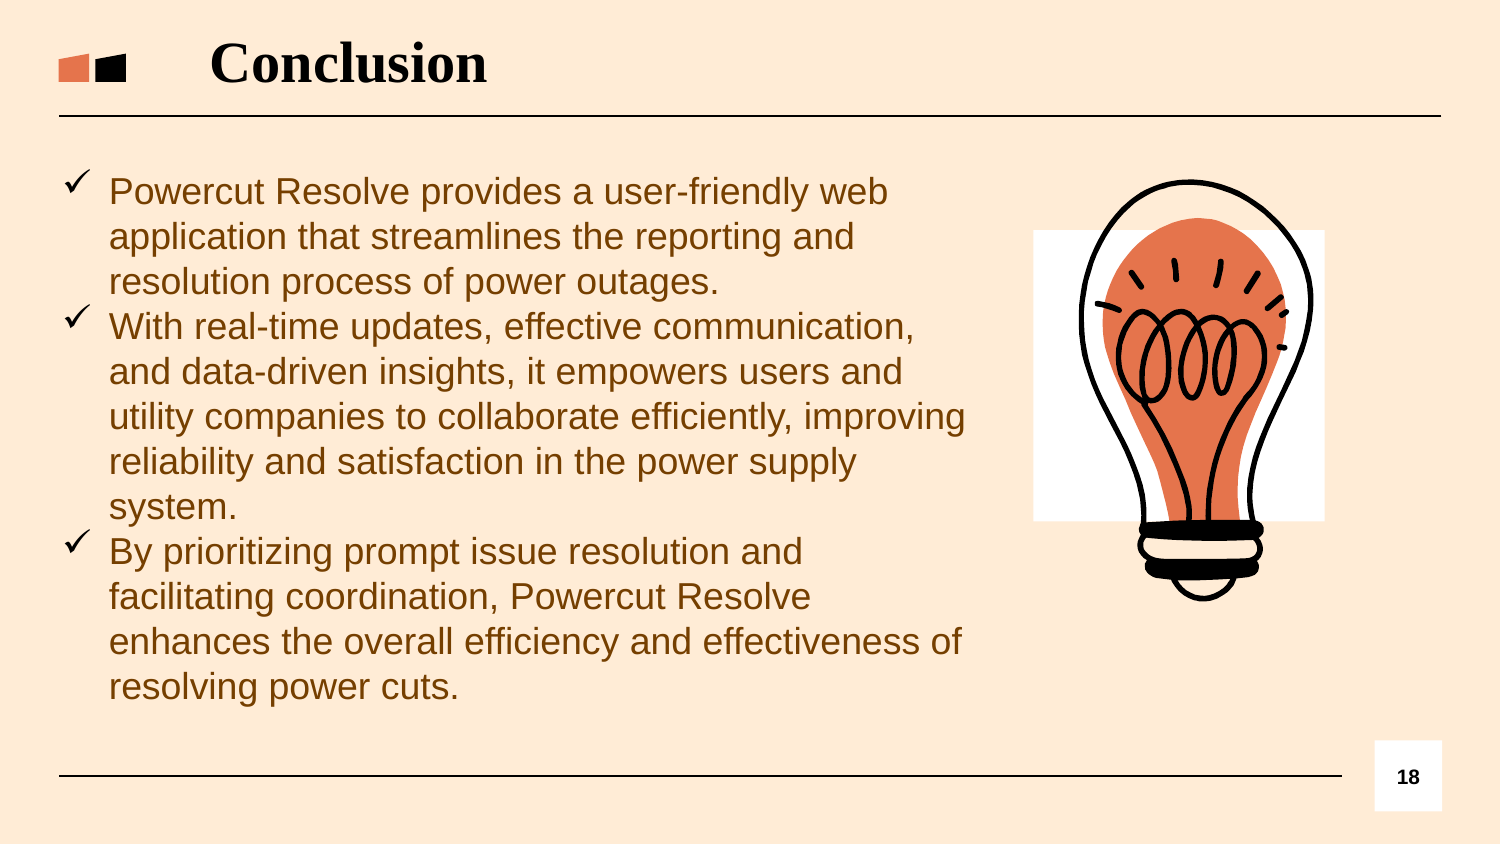

Conclusion

Powercut Resolve provides a user-friendly web application that streamlines the reporting and resolution process of power outages.
With real-time updates, effective communication, and data-driven insights, it empowers users and utility companies to collaborate efficiently, improving reliability and satisfaction in the power supply system.
By prioritizing prompt issue resolution and facilitating coordination, Powercut Resolve enhances the overall efficiency and effectiveness of resolving power cuts.

18